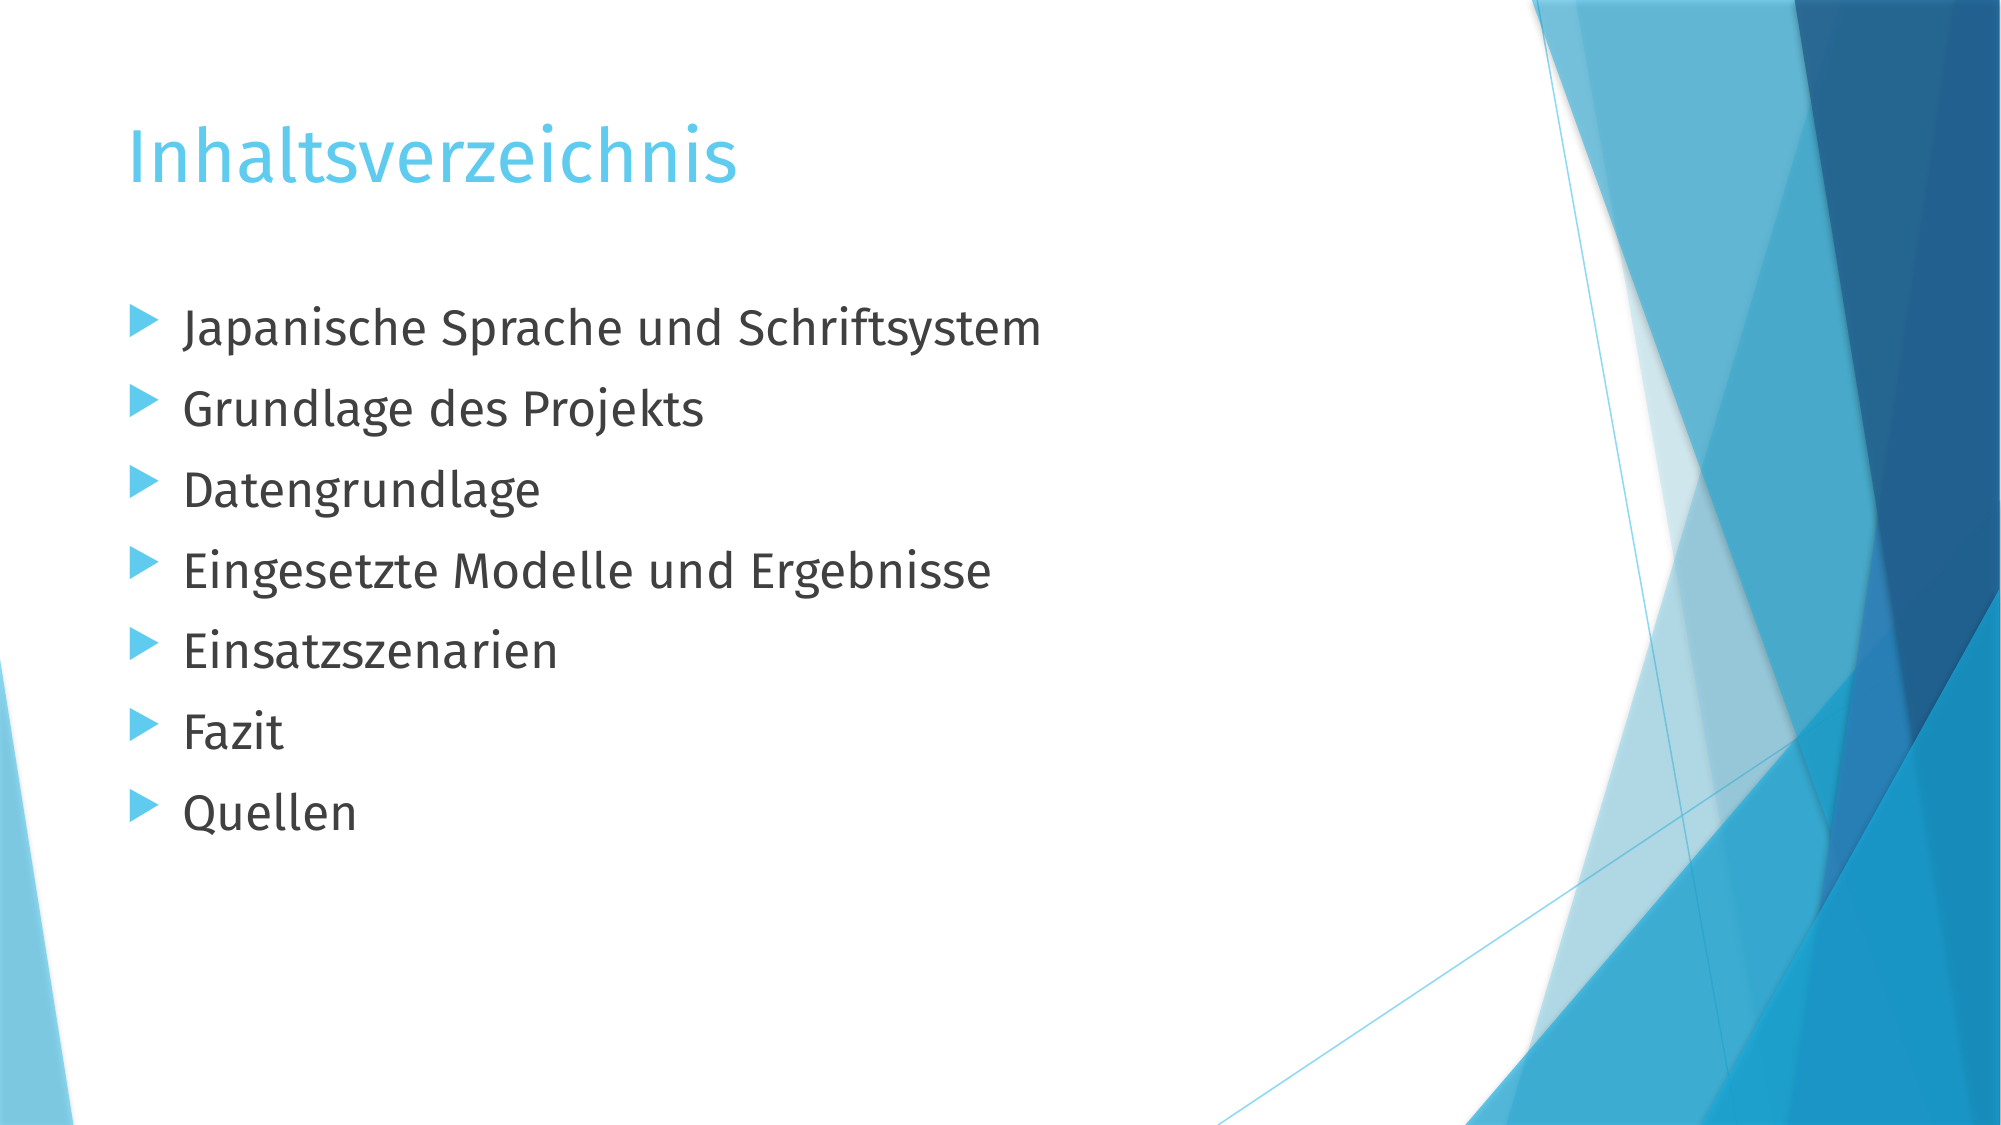

# Inhaltsverzeichnis
Japanische Sprache und Schriftsystem
Grundlage des Projekts
Datengrundlage
Eingesetzte Modelle und Ergebnisse
Einsatzszenarien
Fazit
Quellen